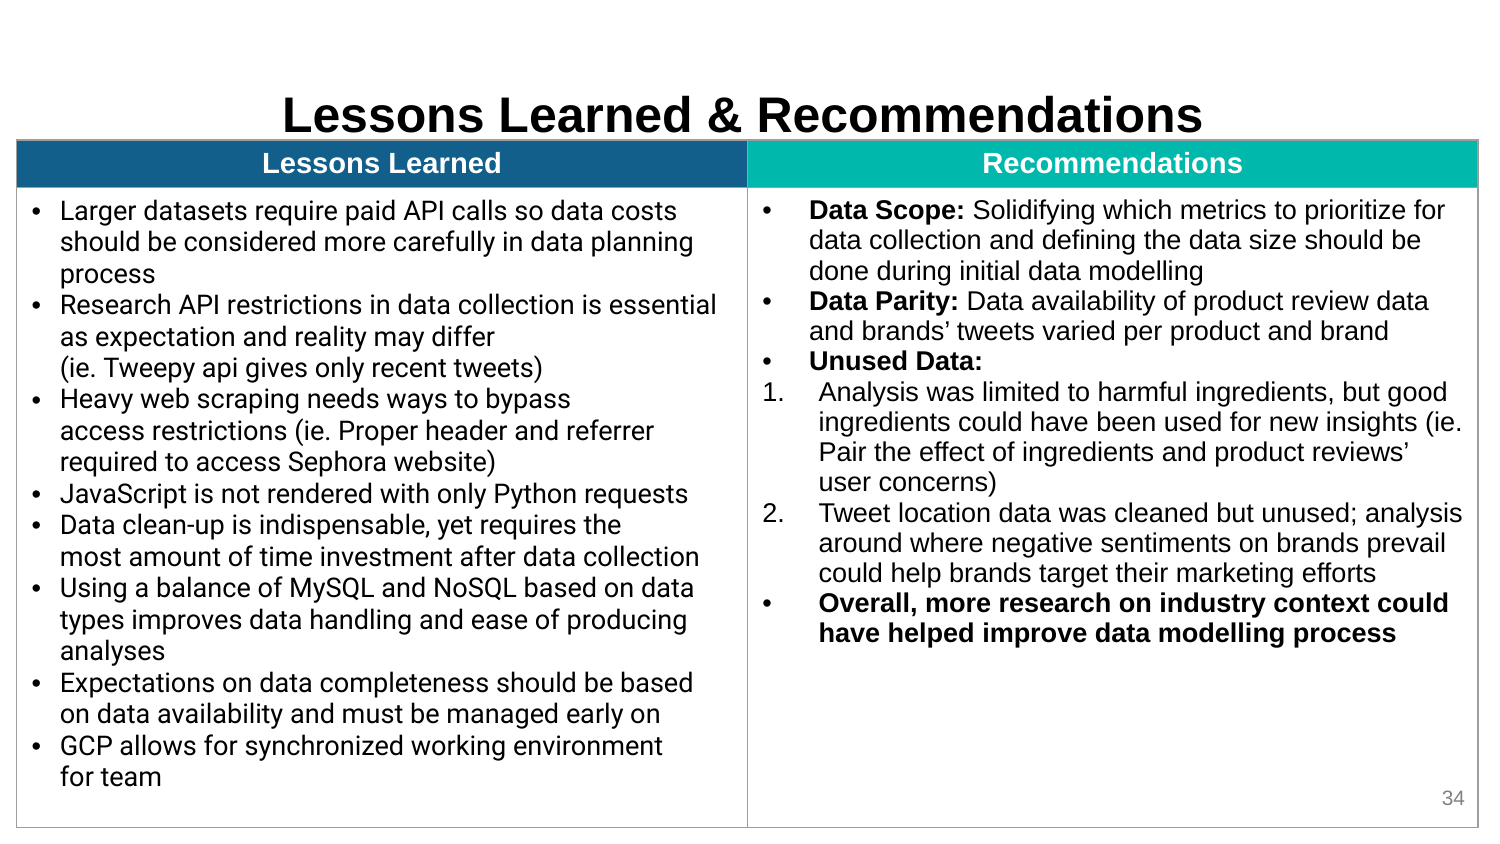

# Lessons Learned & Recommendations
| Lessons Learned | Recommendations |
| --- | --- |
| Larger datasets require paid API calls so data costs should be considered more carefully in data planning process  Research API restrictions in data collection is essential as expectation and reality may differ (ie. Tweepy api gives only recent tweets) Heavy web scraping needs ways to bypass access restrictions (ie. Proper header and referrer required to access Sephora website) JavaScript is not rendered with only Python requests Data clean-up is indispensable, yet requires the most amount of time investment after data collection  Using a balance of MySQL and NoSQL based on data types improves data handling and ease of producing analyses  Expectations on data completeness should be based on data availability and must be managed early on GCP allows for synchronized working environment for team | Data Scope: Solidifying which metrics to prioritize for data collection and defining the data size should be done during initial data modelling  Data Parity: Data availability of product review data and brands’ tweets varied per product and brand Unused Data: Analysis was limited to harmful ingredients, but good ingredients could have been used for new insights (ie. Pair the effect of ingredients and product reviews’ user concerns) Tweet location data was cleaned but unused; analysis around where negative sentiments on brands prevail could help brands target their marketing efforts Overall, more research on industry context could have helped improve data modelling process |
34